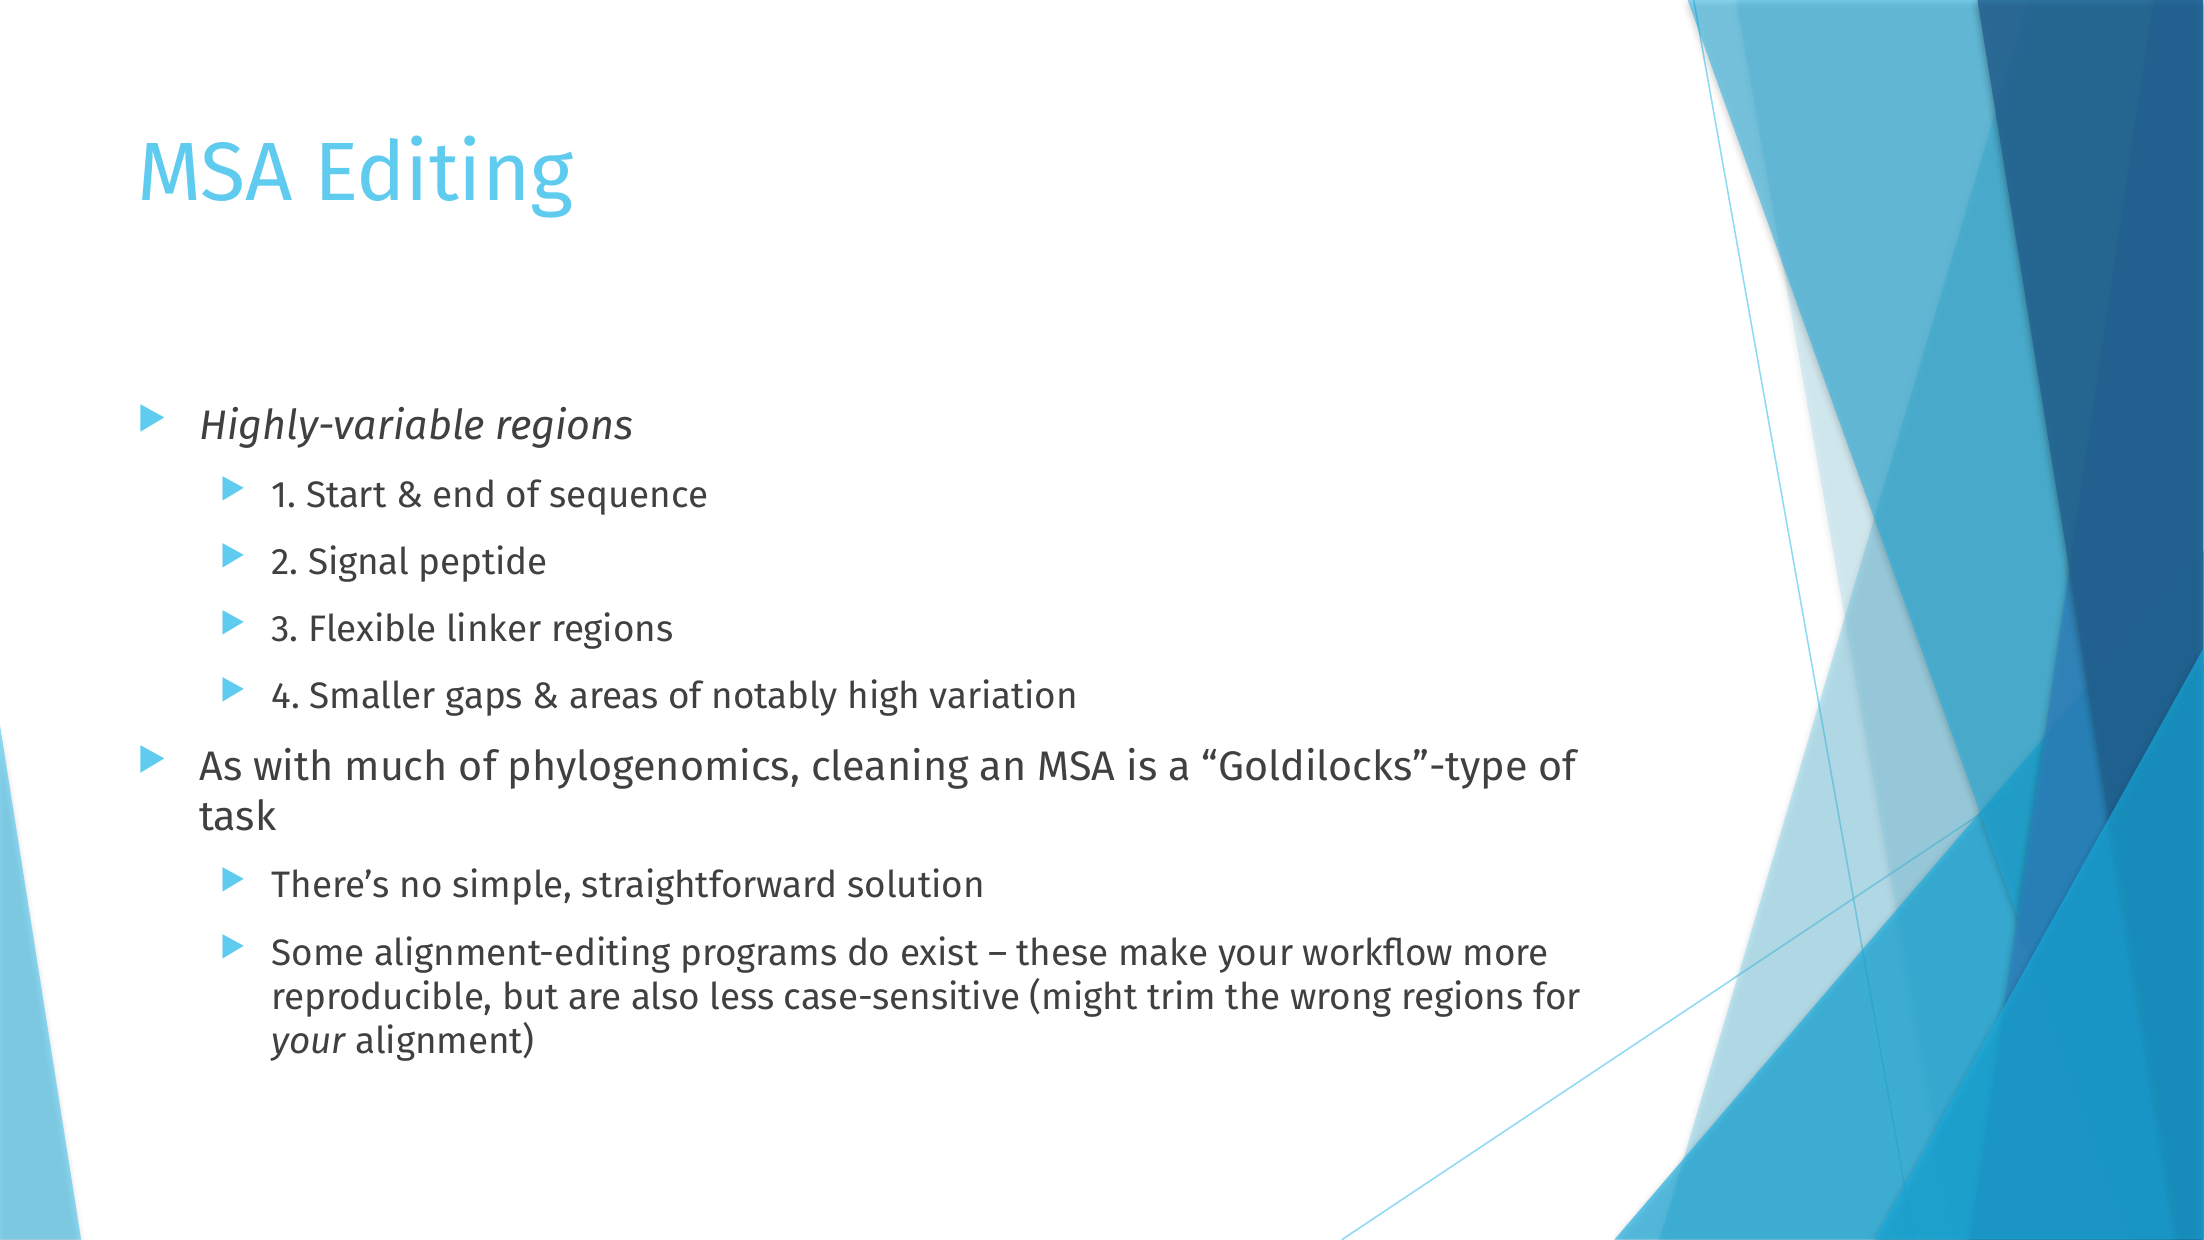

# MSA Editing
Highly-variable regions
1. Start & end of sequence
2. Signal peptide
3. Flexible linker regions
4. Smaller gaps & areas of notably high variation
As with much of phylogenomics, cleaning an MSA is a “Goldilocks”-type of task
There’s no simple, straightforward solution
Some alignment-editing programs do exist – these make your workflow more reproducible, but are also less case-sensitive (might trim the wrong regions for your alignment)